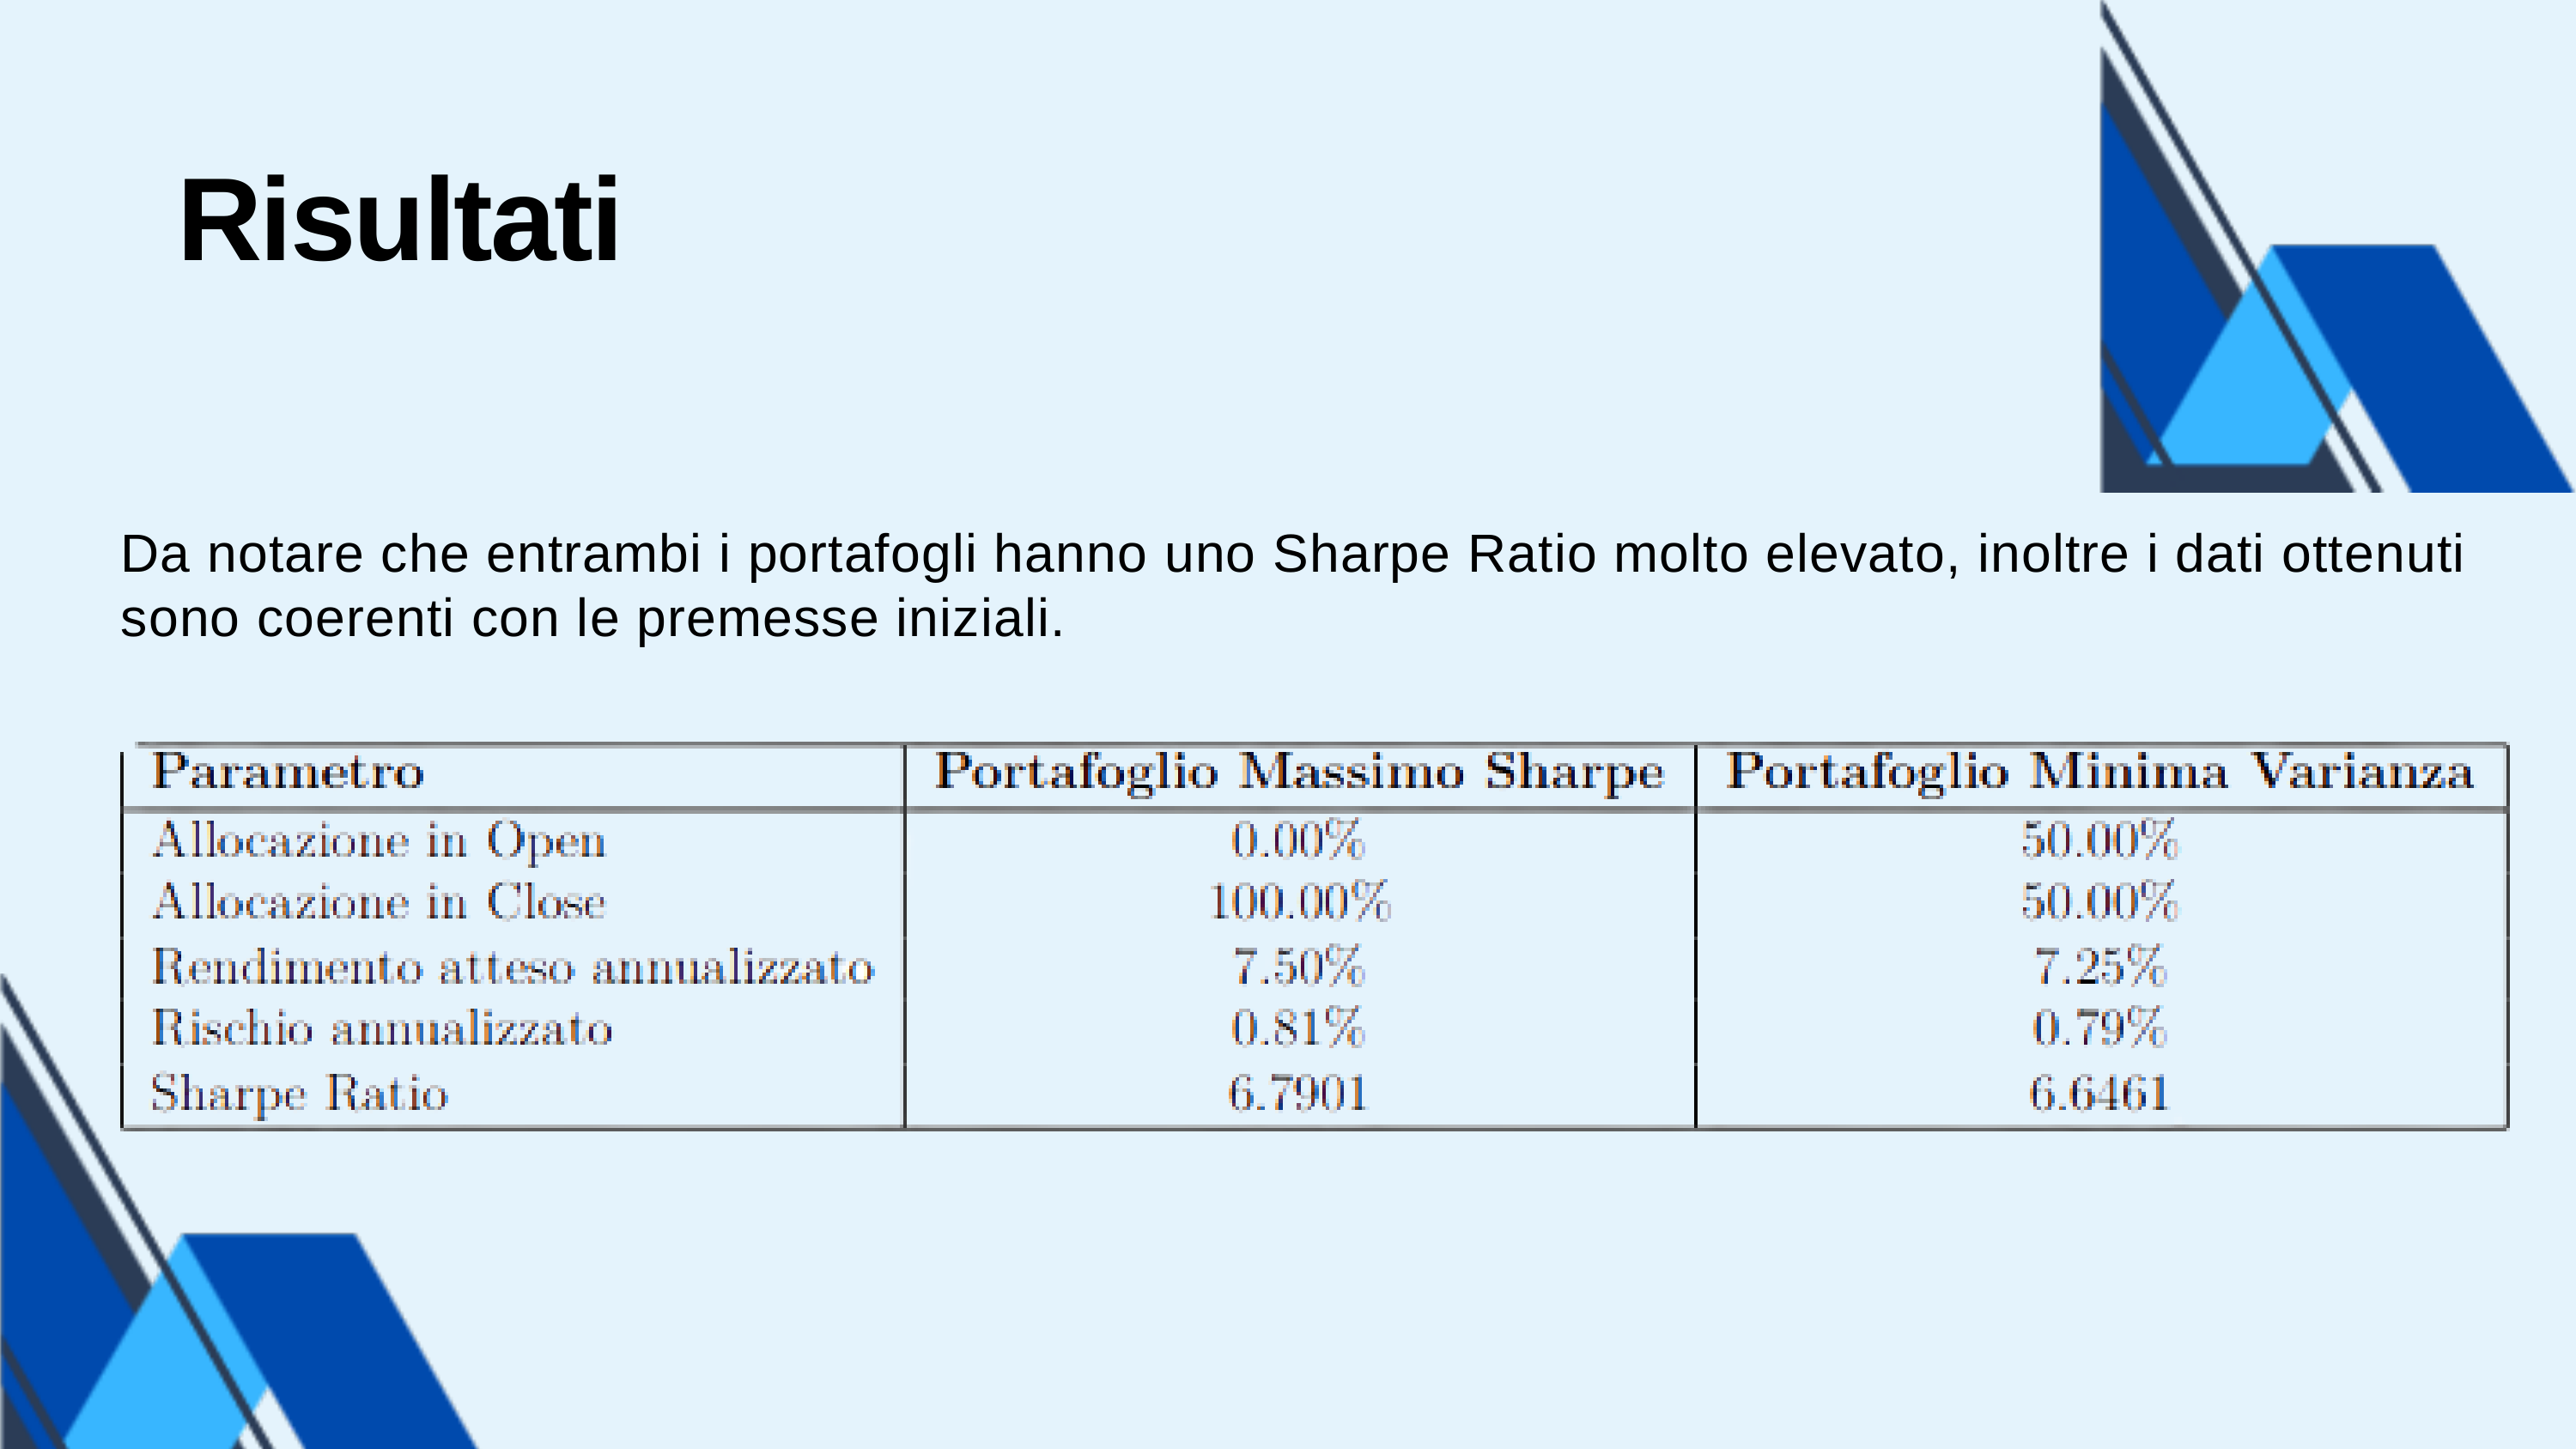

Risultati

Da notare che entrambi i portafogli hanno uno Sharpe Ratio molto elevato, inoltre i dati ottenuti sono coerenti con le premesse iniziali.